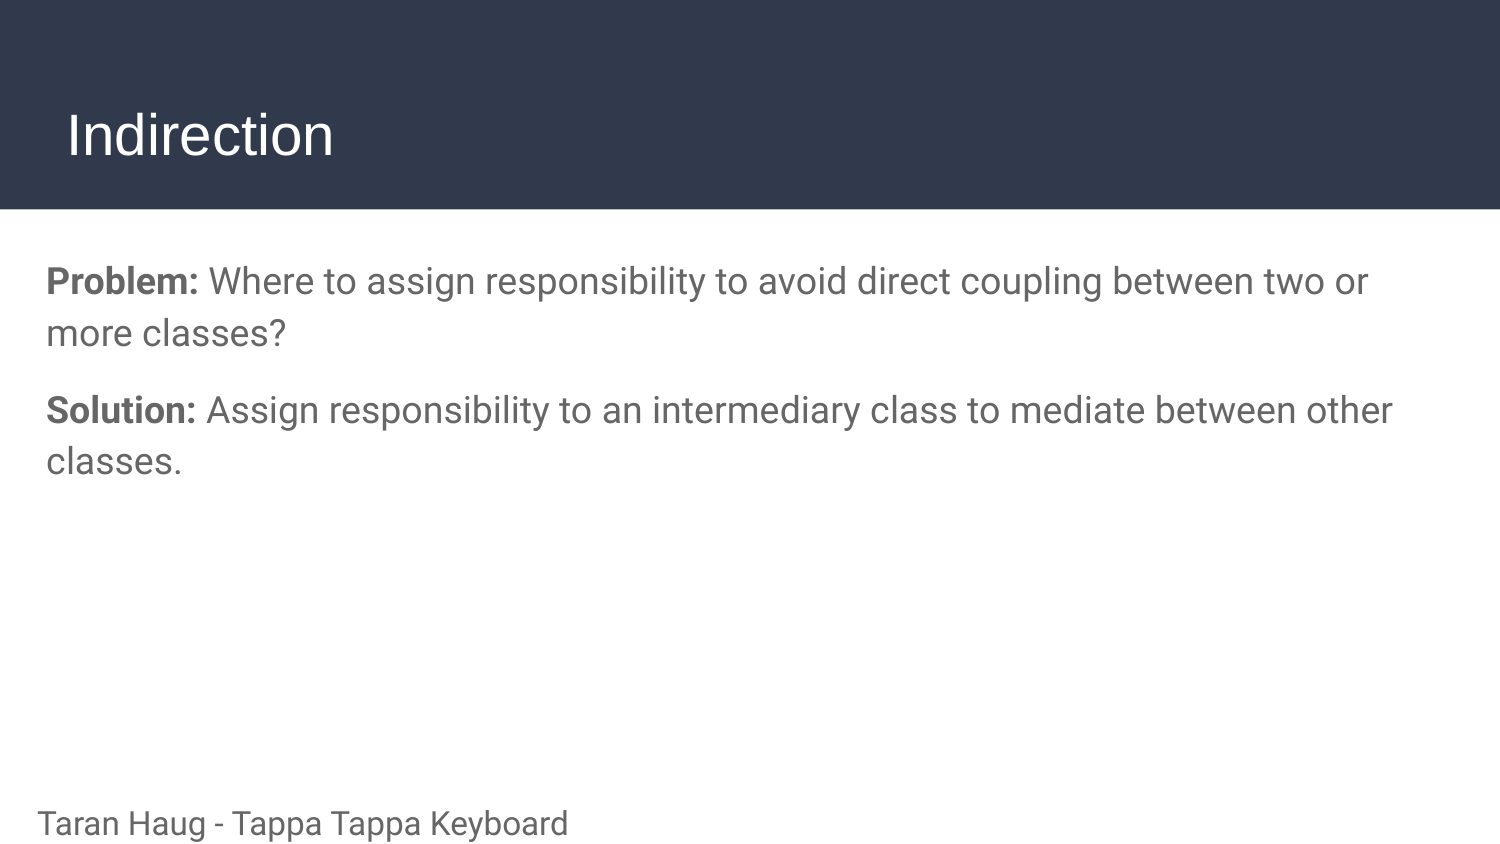

# Indirection
Problem: Where to assign responsibility to avoid direct coupling between two or more classes?
Solution: Assign responsibility to an intermediary class to mediate between other classes.
Taran Haug - Tappa Tappa Keyboard